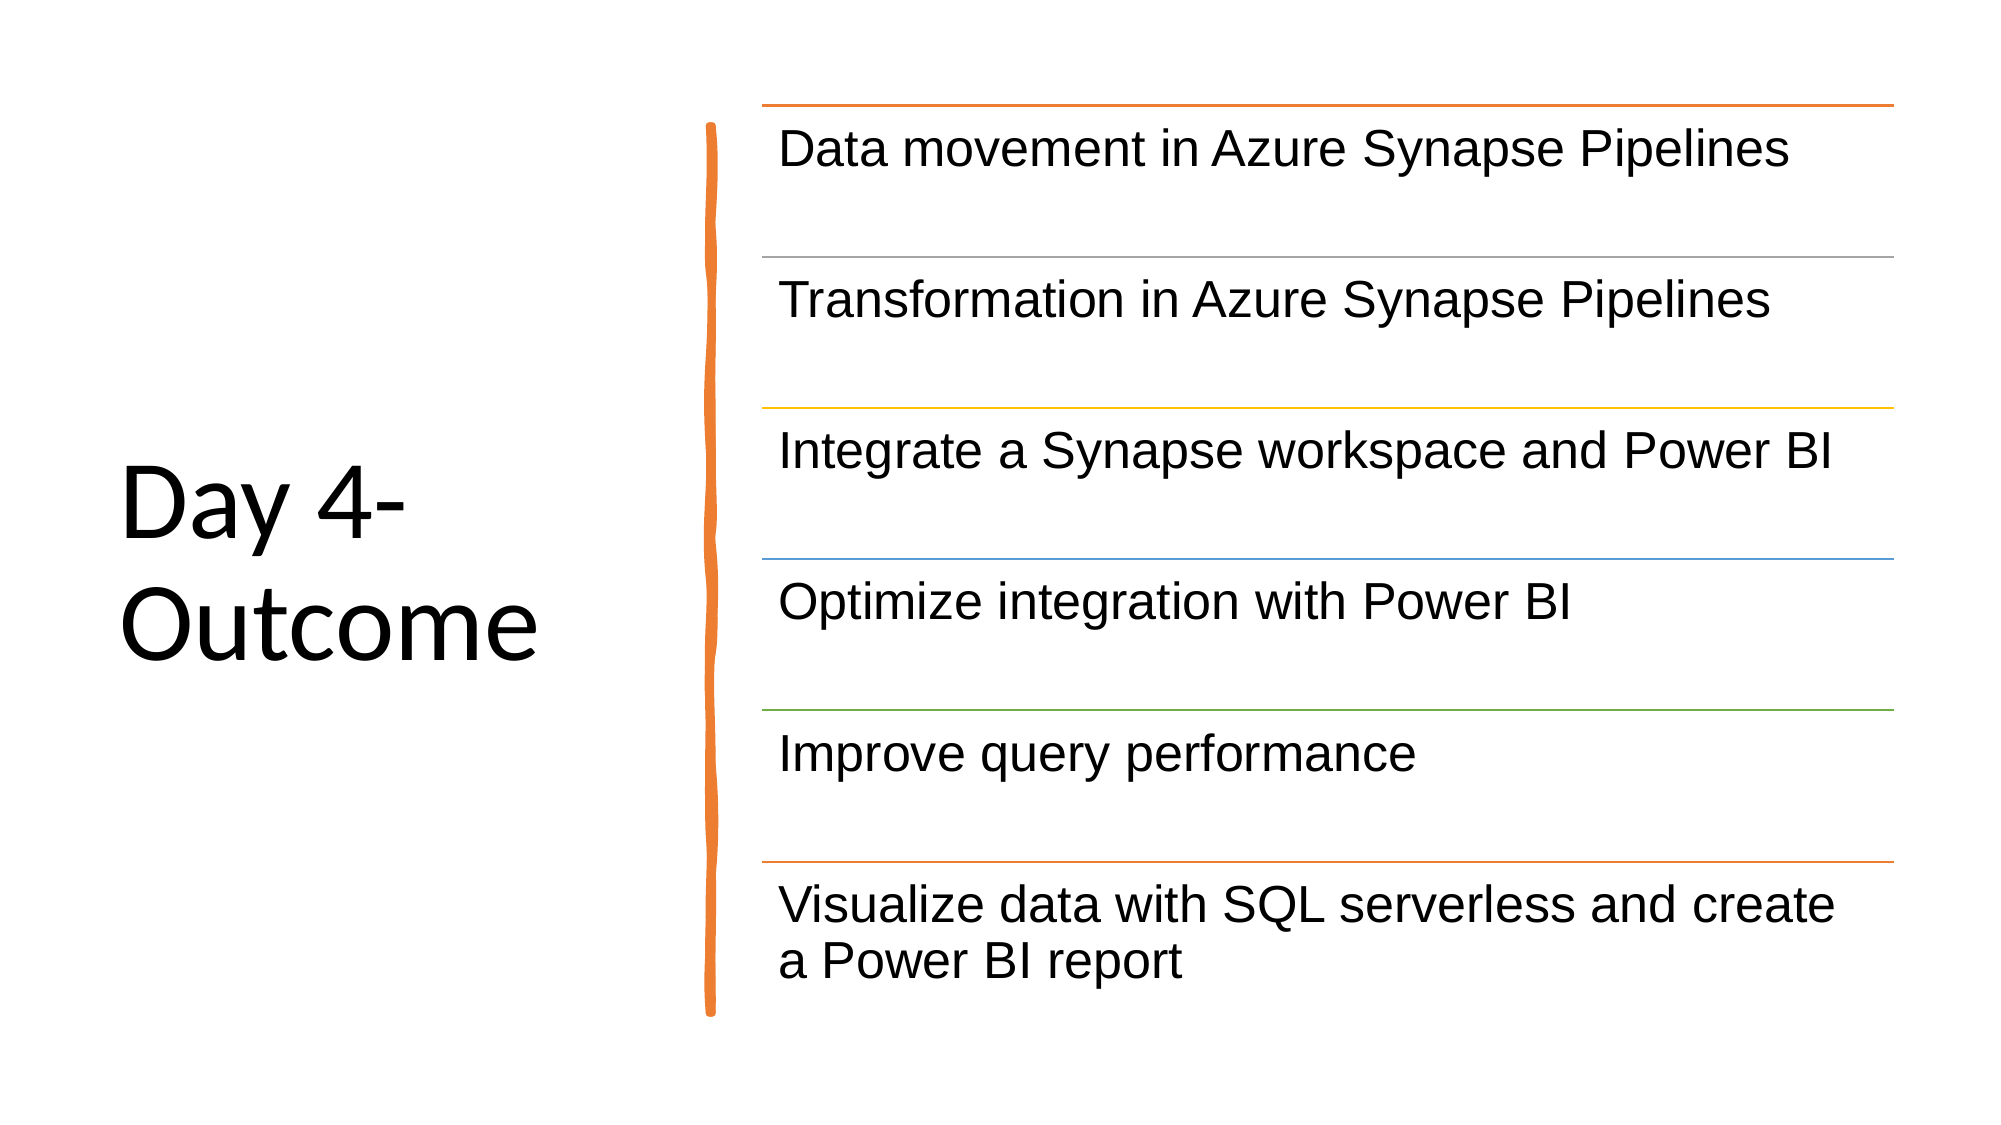

# Day 4-Outcome

Data movement in Azure Synapse Pipelines

Transformation in Azure Synapse Pipelines

Integrate a Synapse workspace and Power BI

Optimize integration with Power BI

Improve query performance

Visualize data with SQL serverless and create a Power BI report